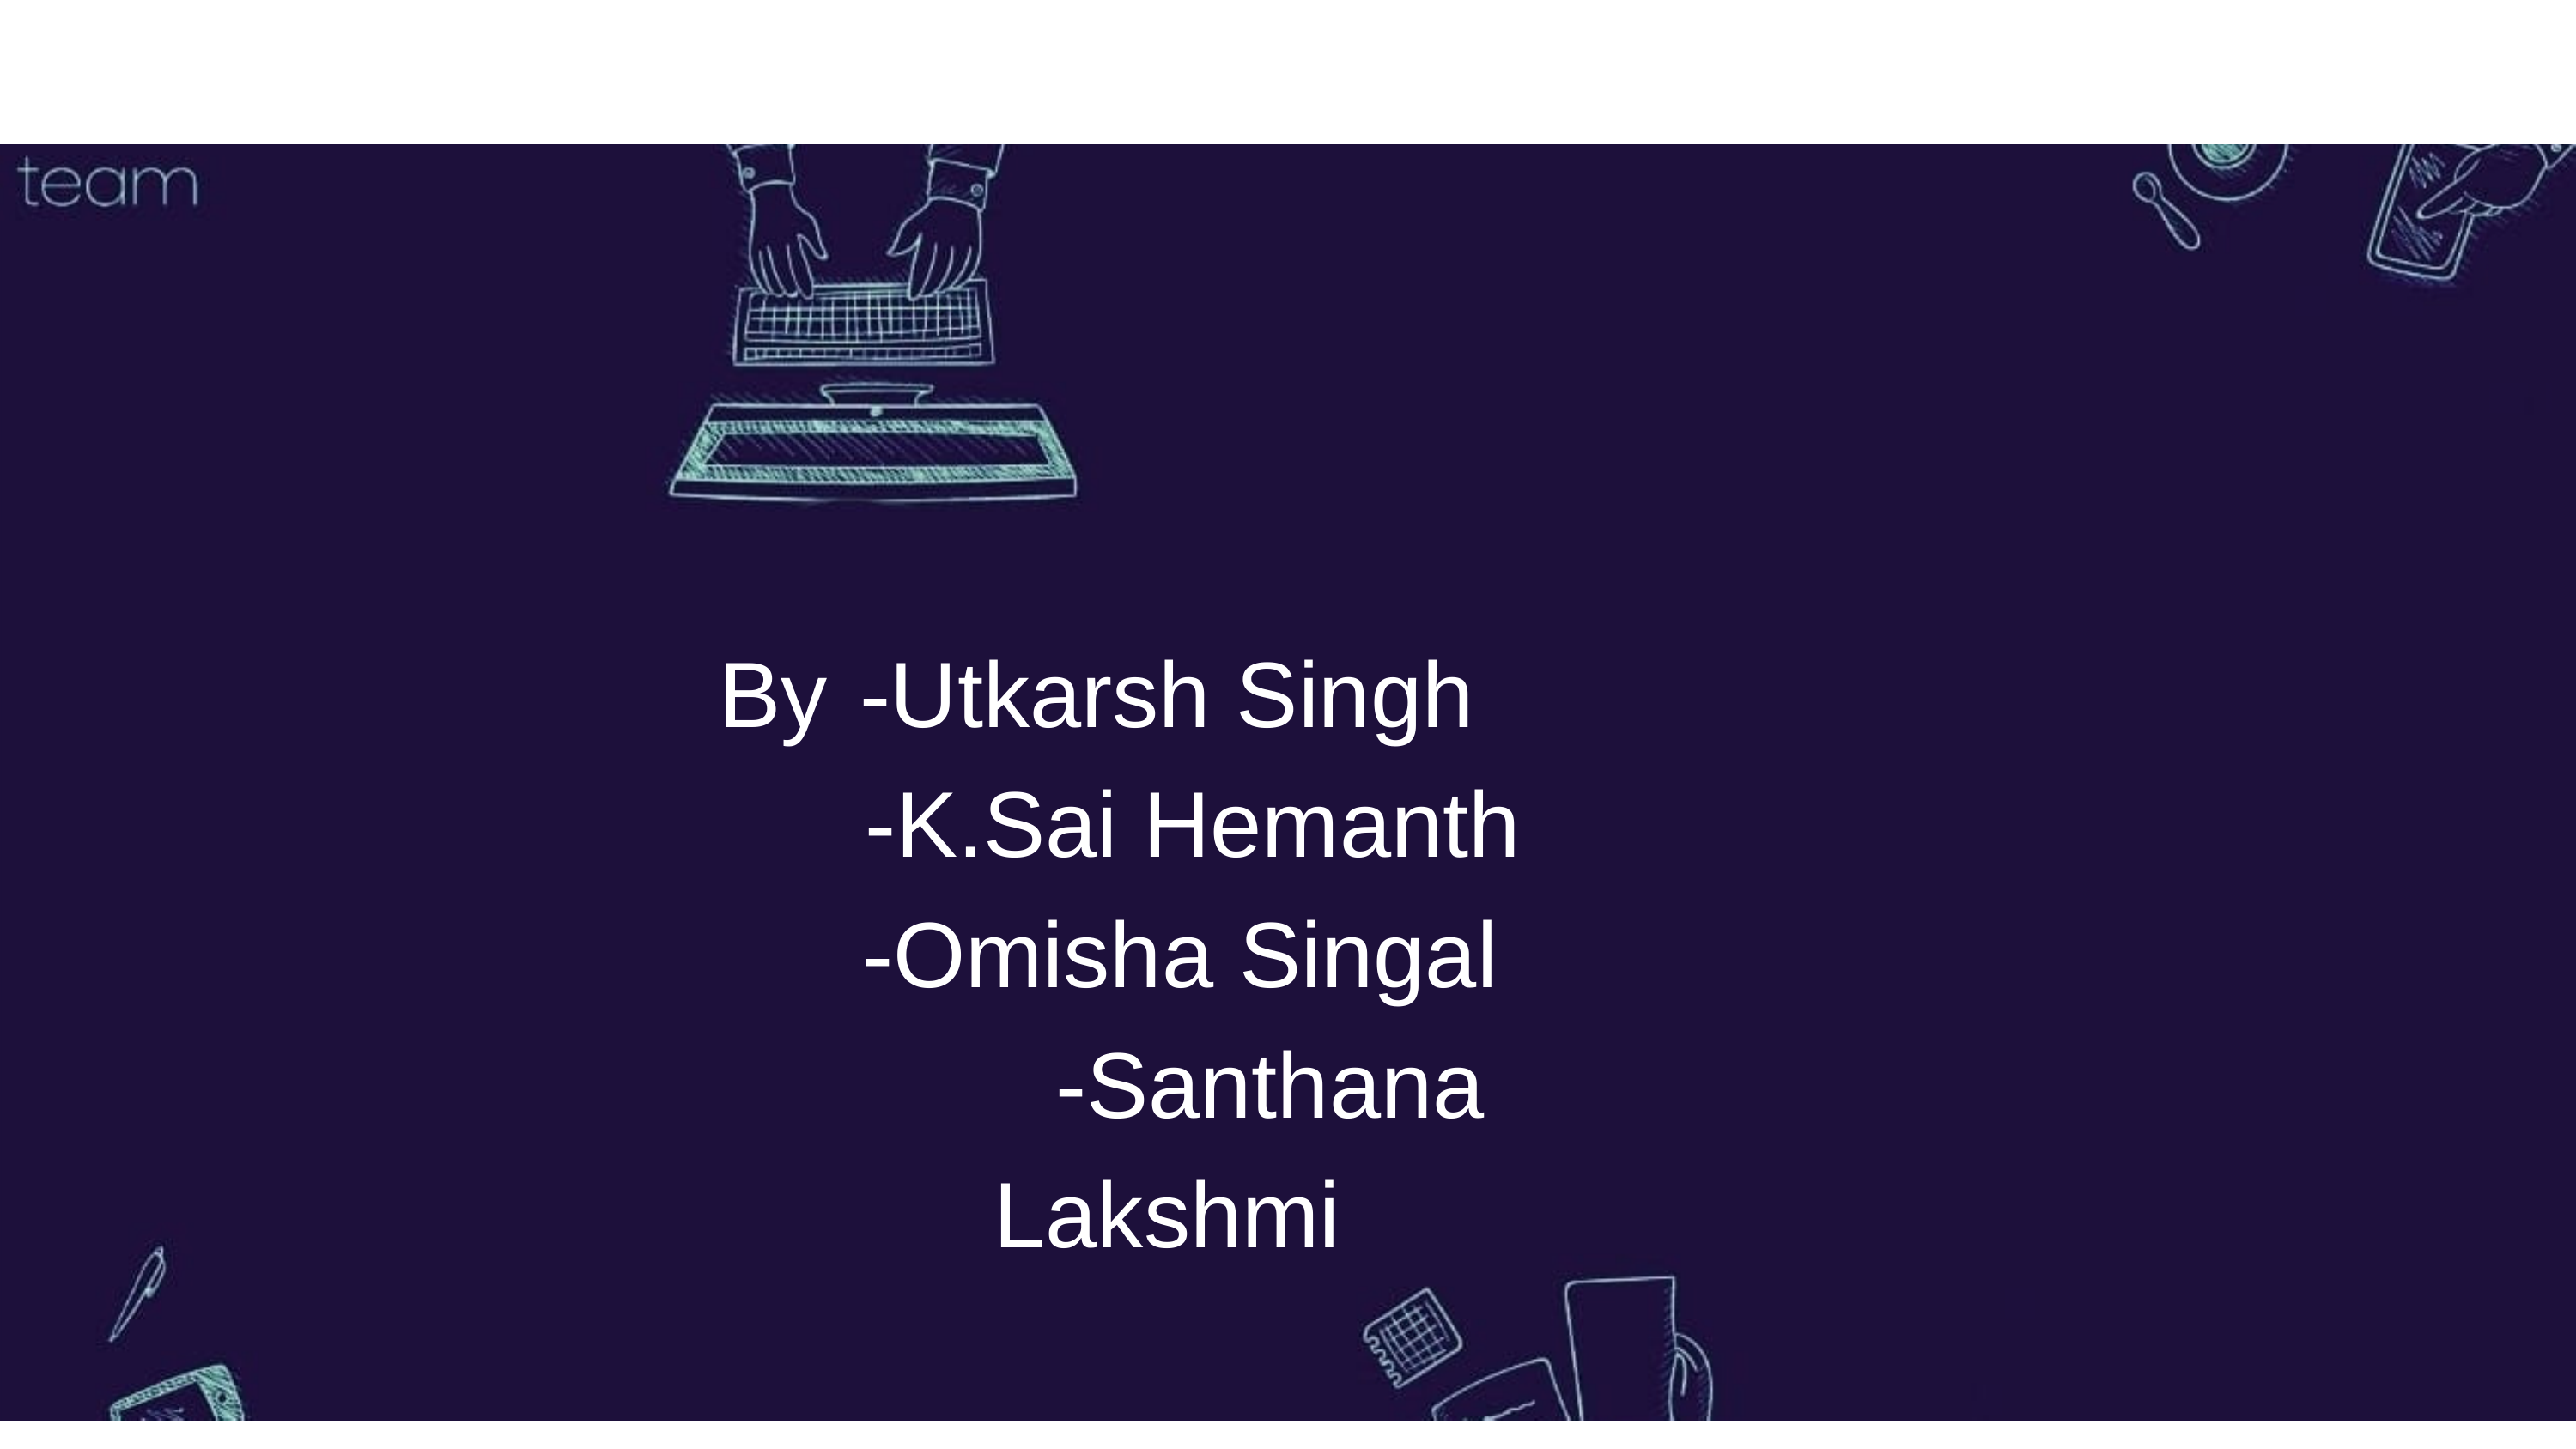

-Utkarsh Singh
  -K.Sai Hemanth
 -Omisha Singal
        -Santhana Lakshmi
By